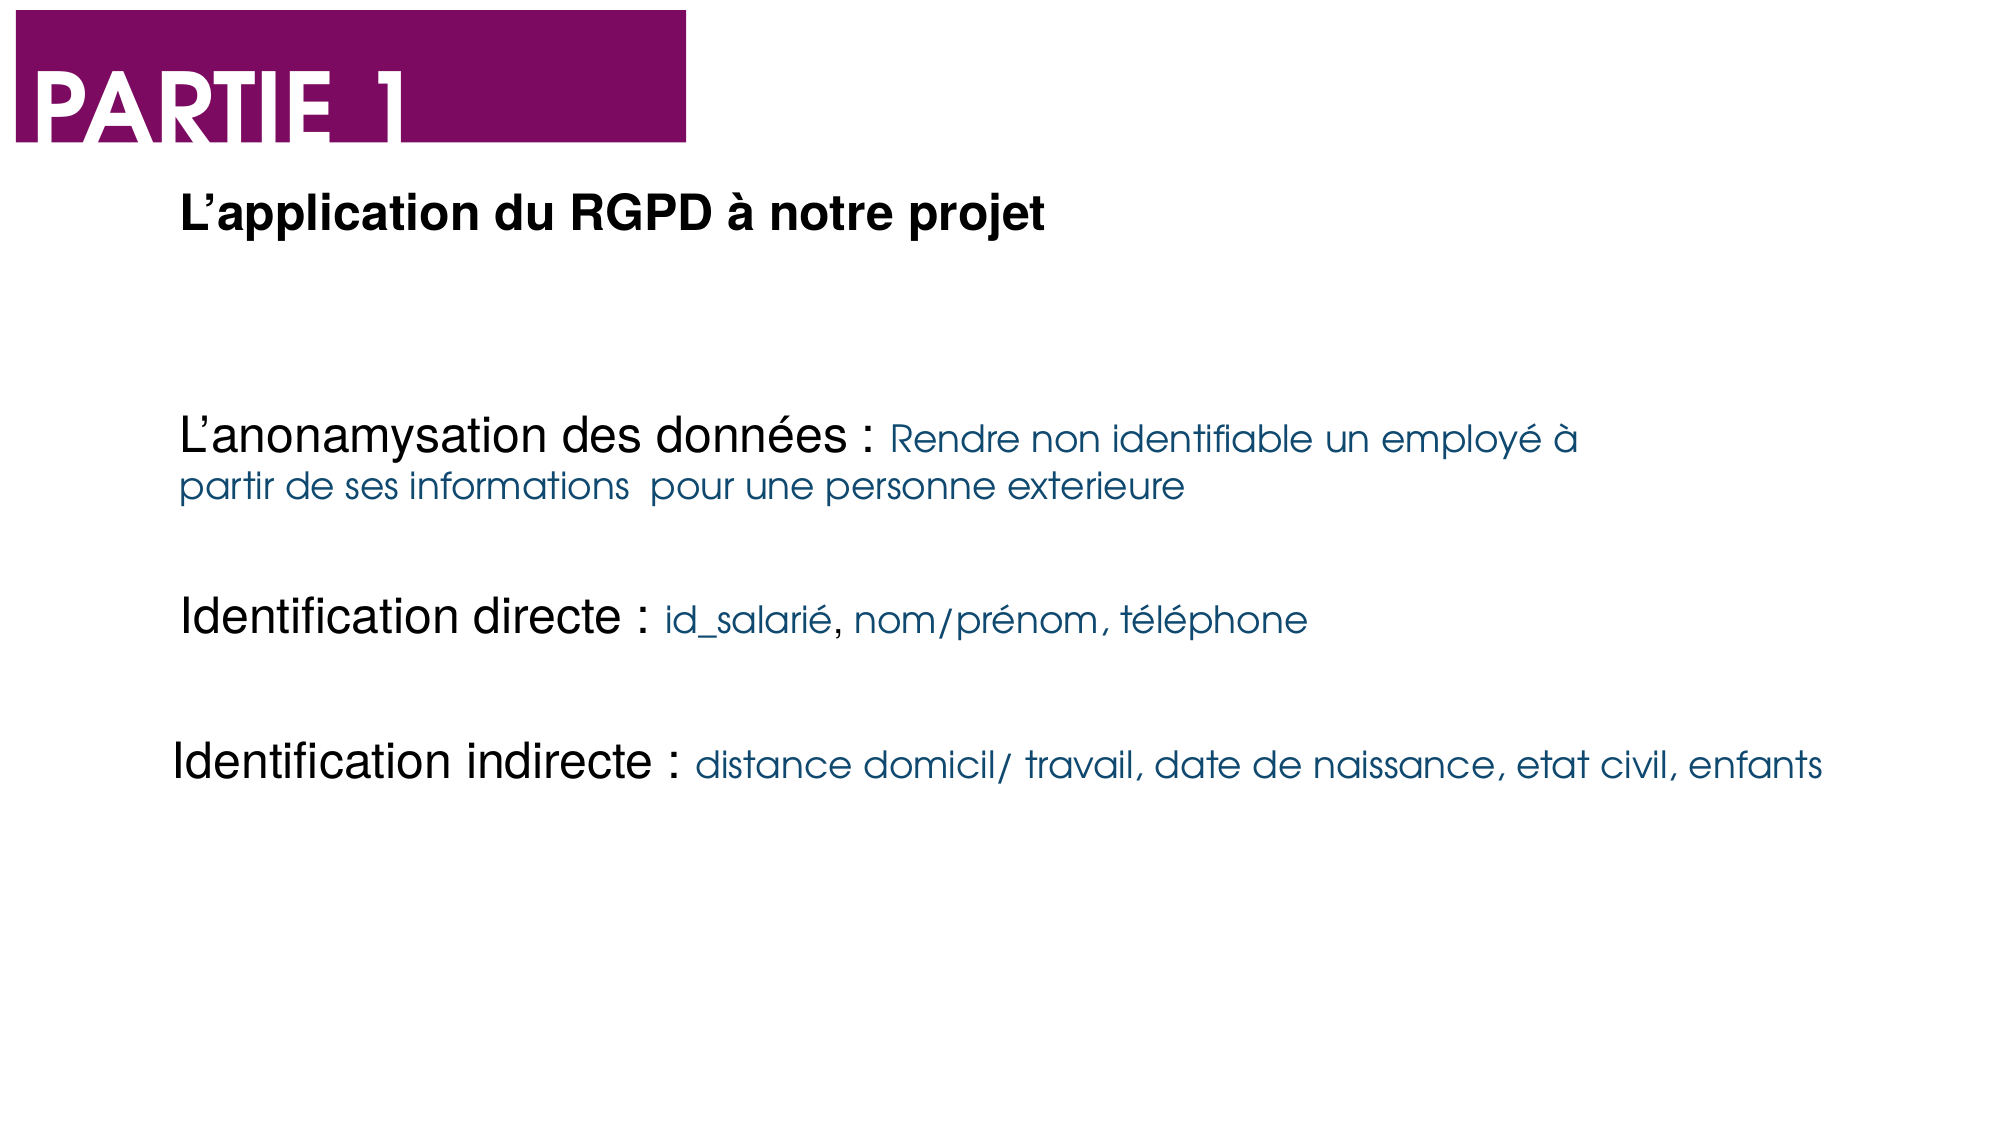

Partie 1
L’application du RGPD à notre projet
L’anonamysation des données : Rendre non identifiable un employé à partir de ses informations  pour une personne exterieure

Identification directe : id_salarié, nom/prénom, téléphone

Identification indirecte : distance domicil/ travail, date de naissance, etat civil, enfants